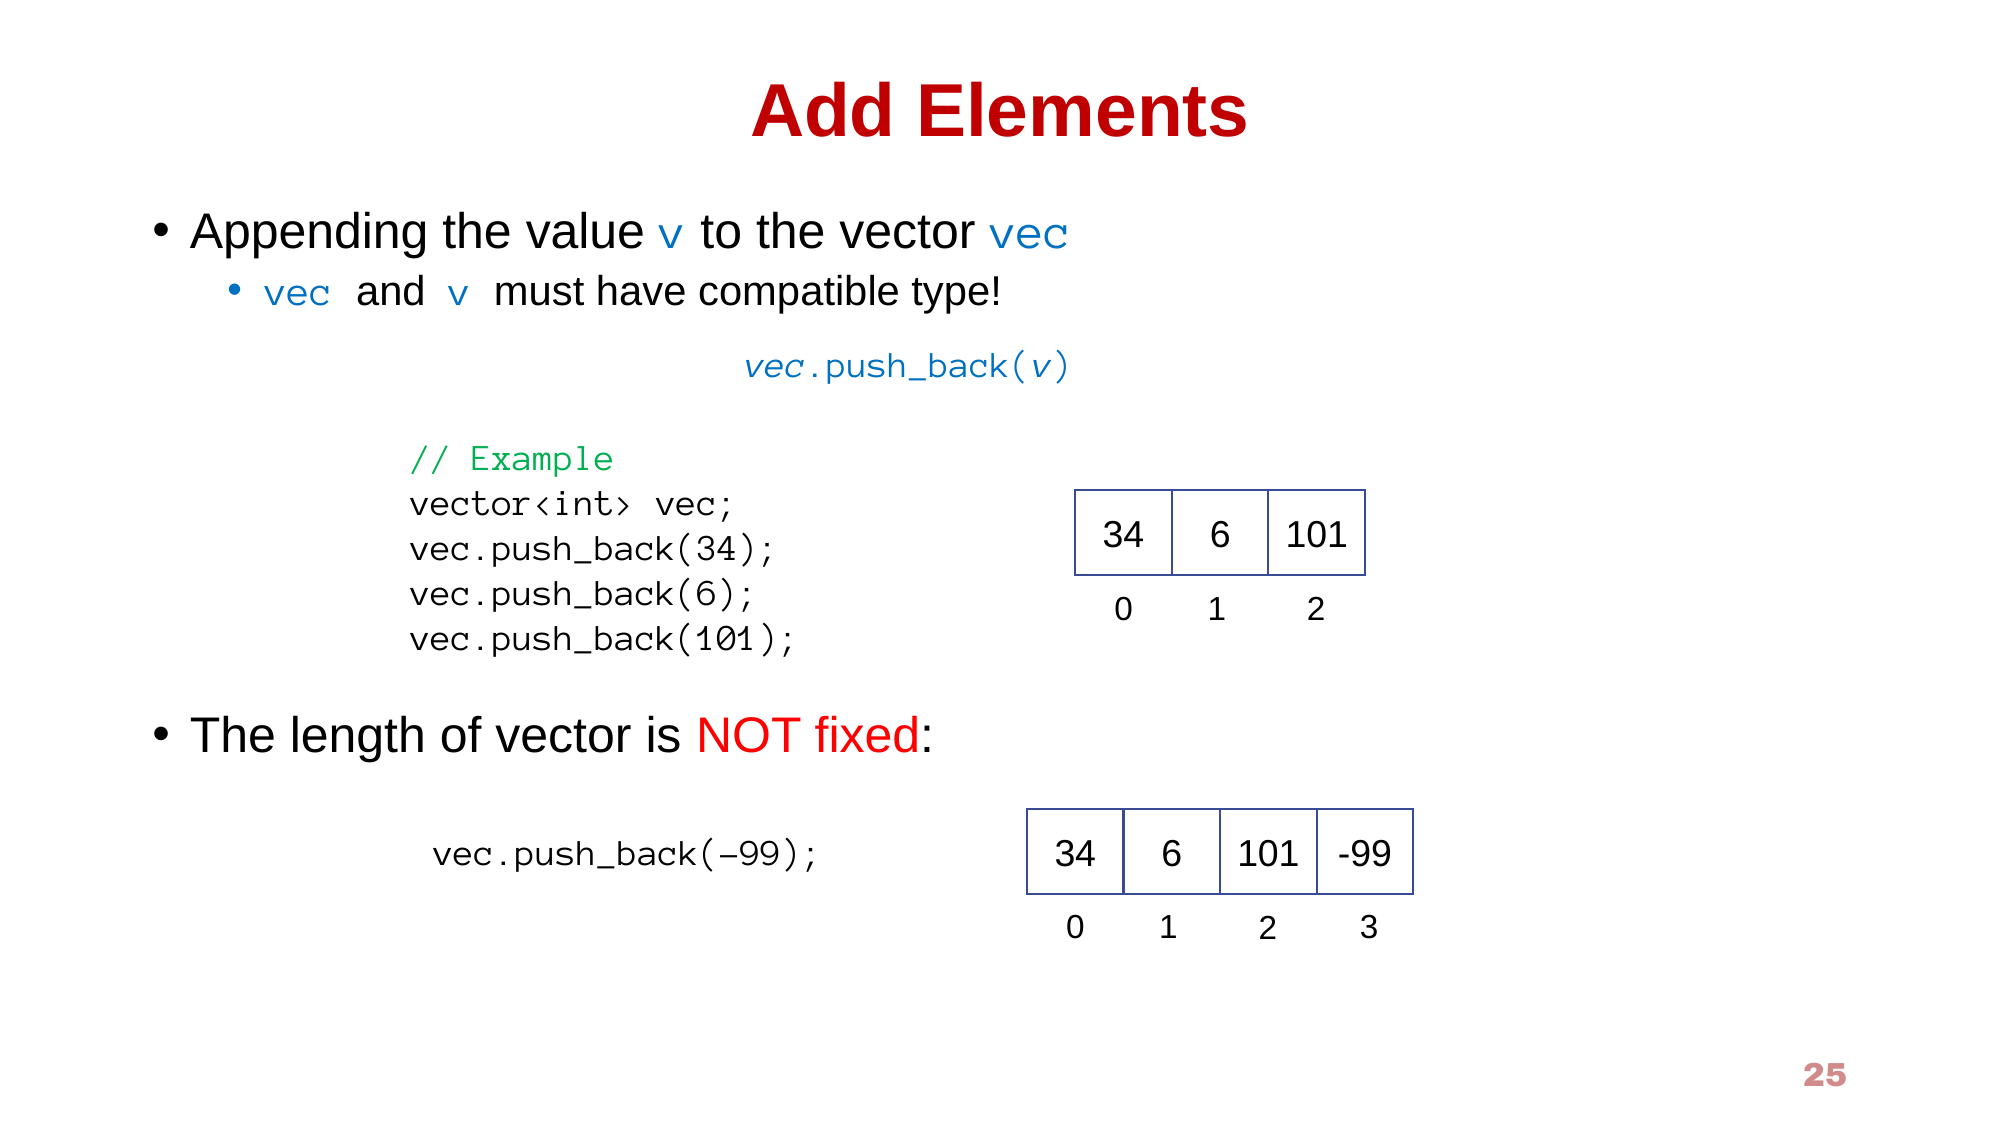

# Add Elements
Appending the value v to the vector vec
vec and v must have compatible type!

The length of vector is NOT fixed:
vec.push_back(v)
// Example
vector<int> vec;
vec.push_back(34);
vec.push_back(6);
vec.push_back(101);
34
6
101
0
1
2
34
6
101
-99
3
0
1
2
vec.push_back(-99);
25